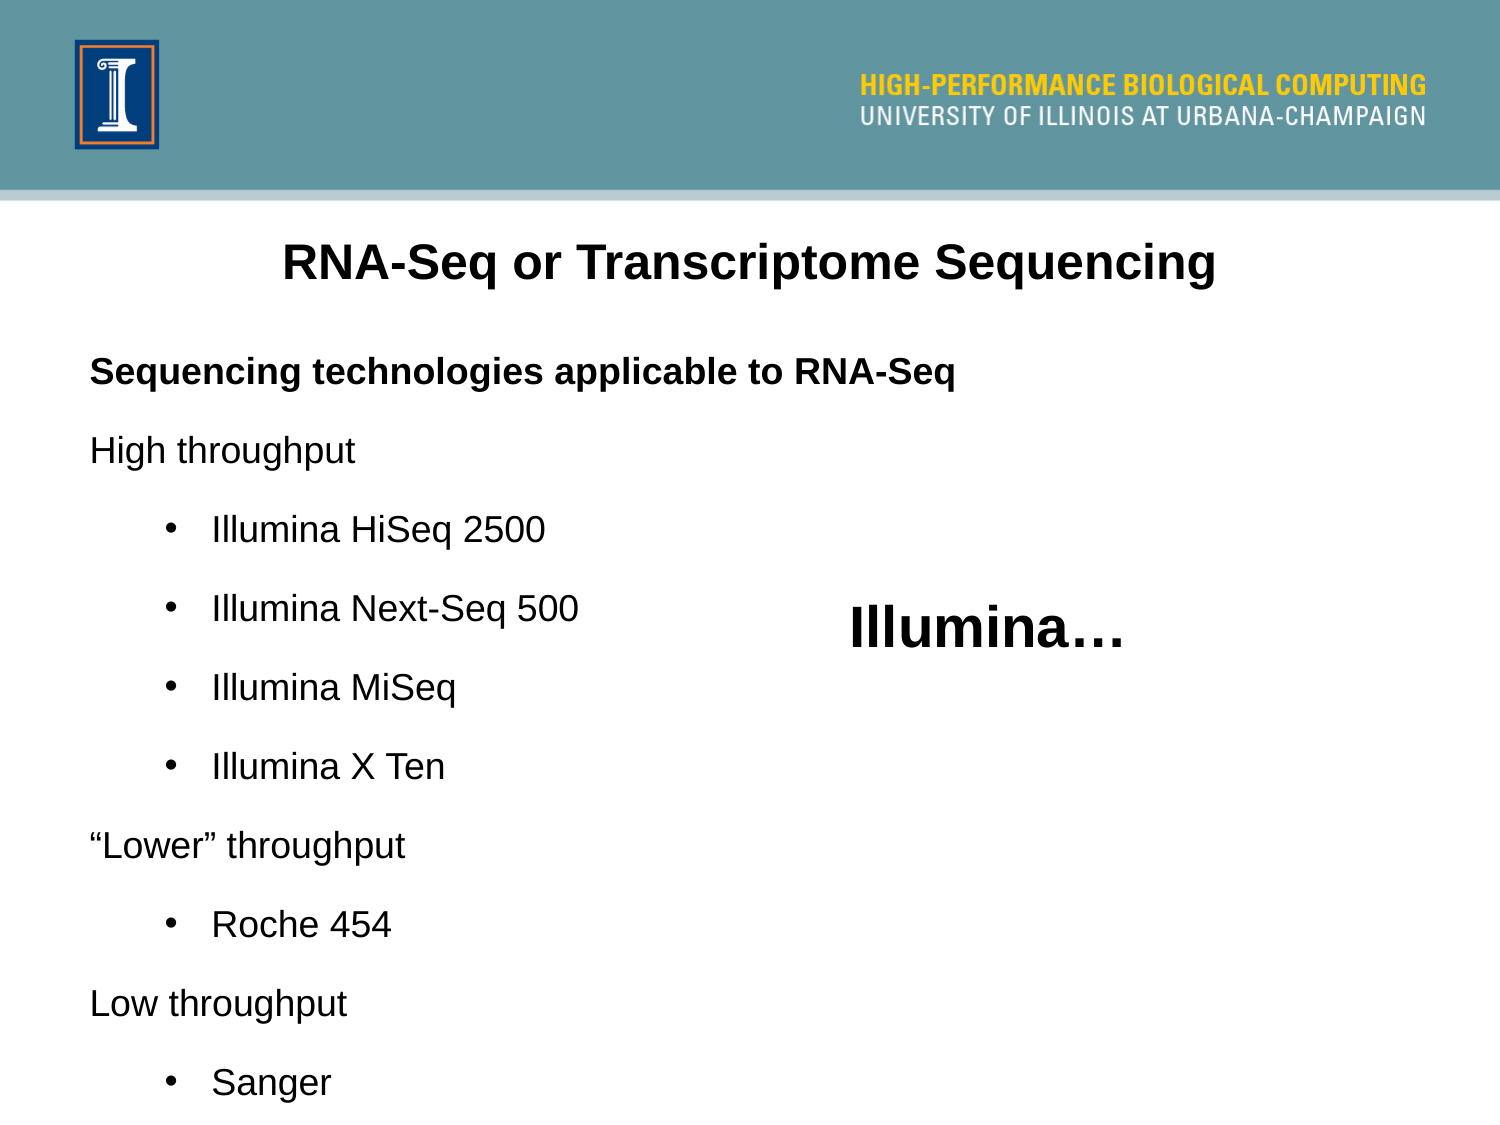

RNA-Seq or Transcriptome Sequencing

Sequencing technologies applicable to RNA-Seq
High throughput
Illumina HiSeq 2500
Illumina Next-Seq 500
Illumina MiSeq
Illumina X Ten
“Lower” throughput
Roche 454
Low throughput
Sanger
Illumina…